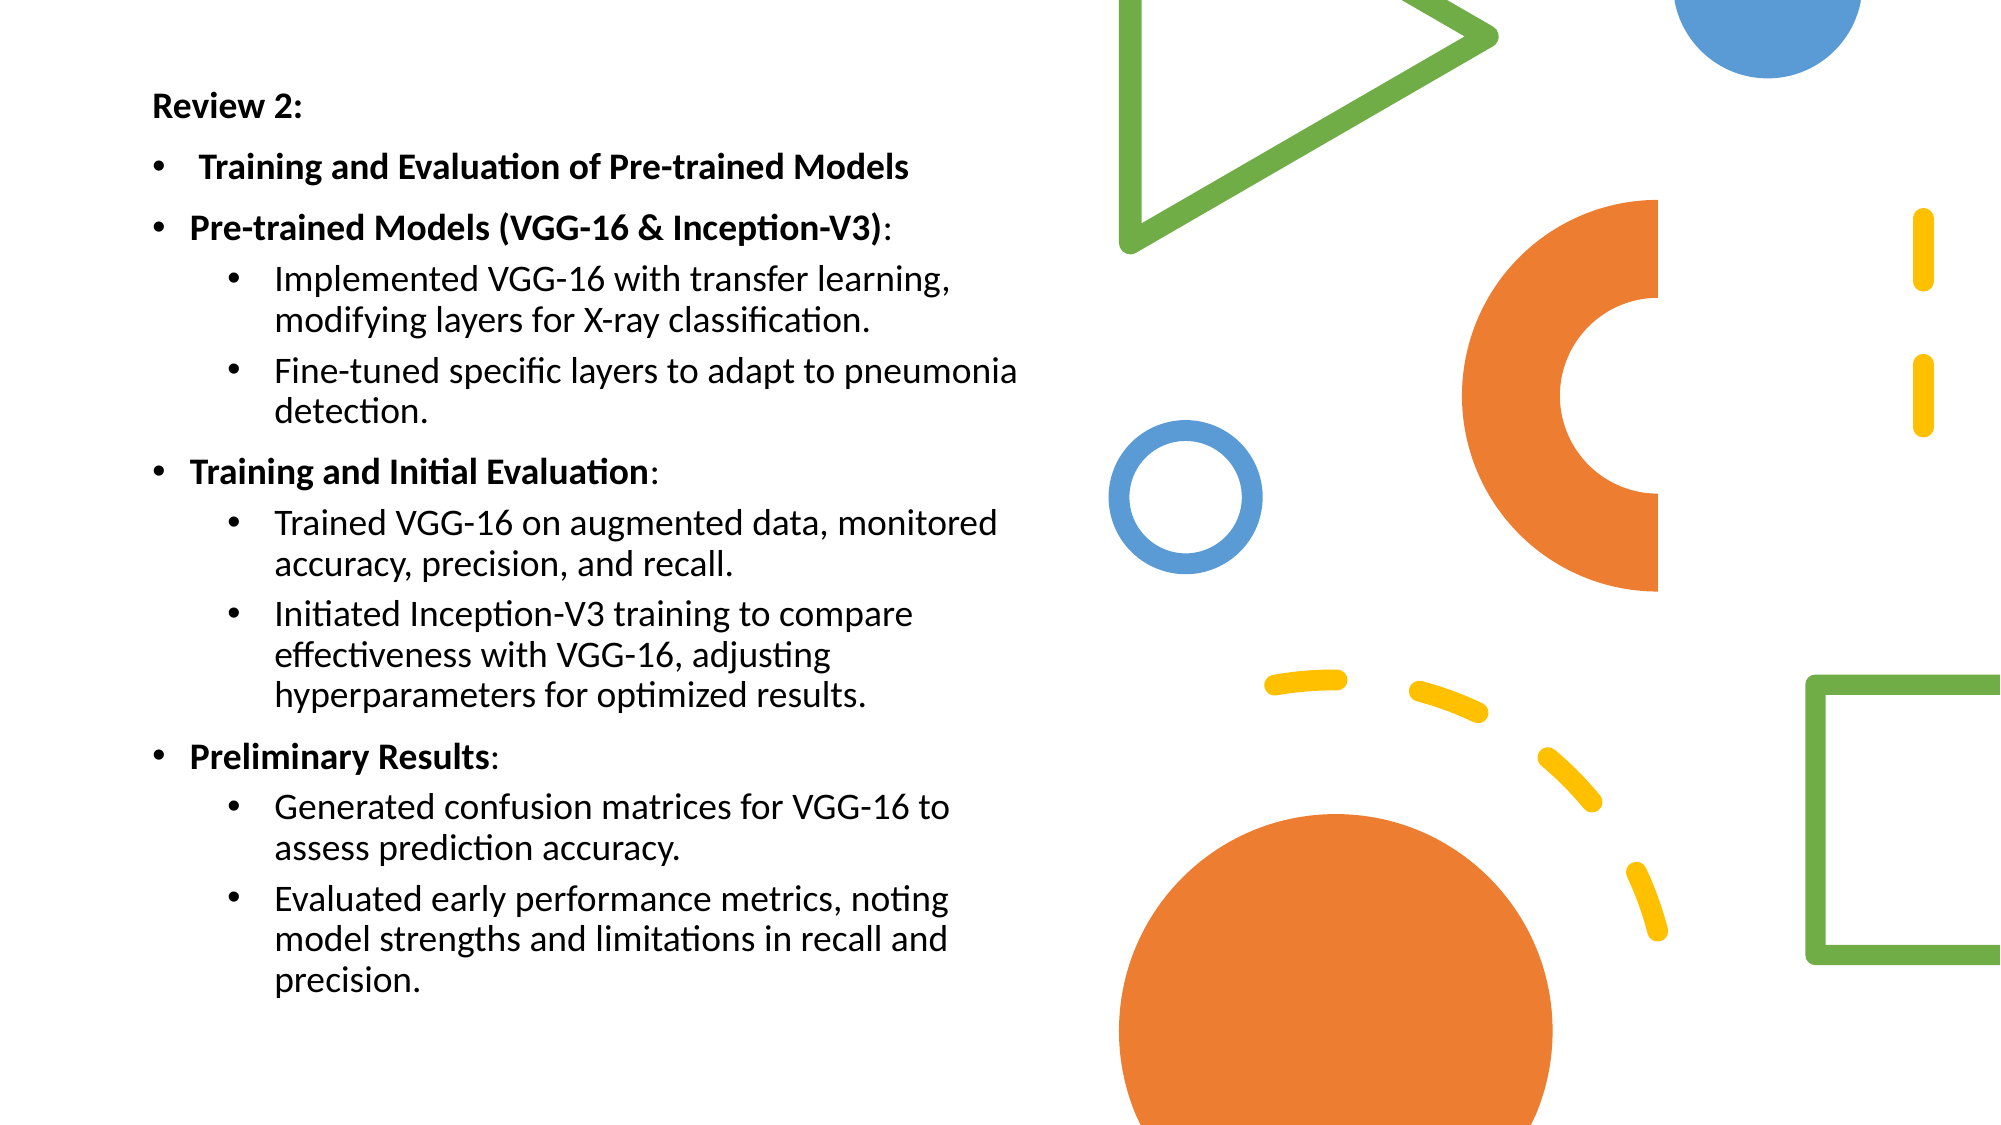

#
Review 2:
 Training and Evaluation of Pre-trained Models
Pre-trained Models (VGG-16 & Inception-V3):
Implemented VGG-16 with transfer learning, modifying layers for X-ray classification.
Fine-tuned specific layers to adapt to pneumonia detection.
Training and Initial Evaluation:
Trained VGG-16 on augmented data, monitored accuracy, precision, and recall.
Initiated Inception-V3 training to compare effectiveness with VGG-16, adjusting hyperparameters for optimized results.
Preliminary Results:
Generated confusion matrices for VGG-16 to assess prediction accuracy.
Evaluated early performance metrics, noting model strengths and limitations in recall and precision.